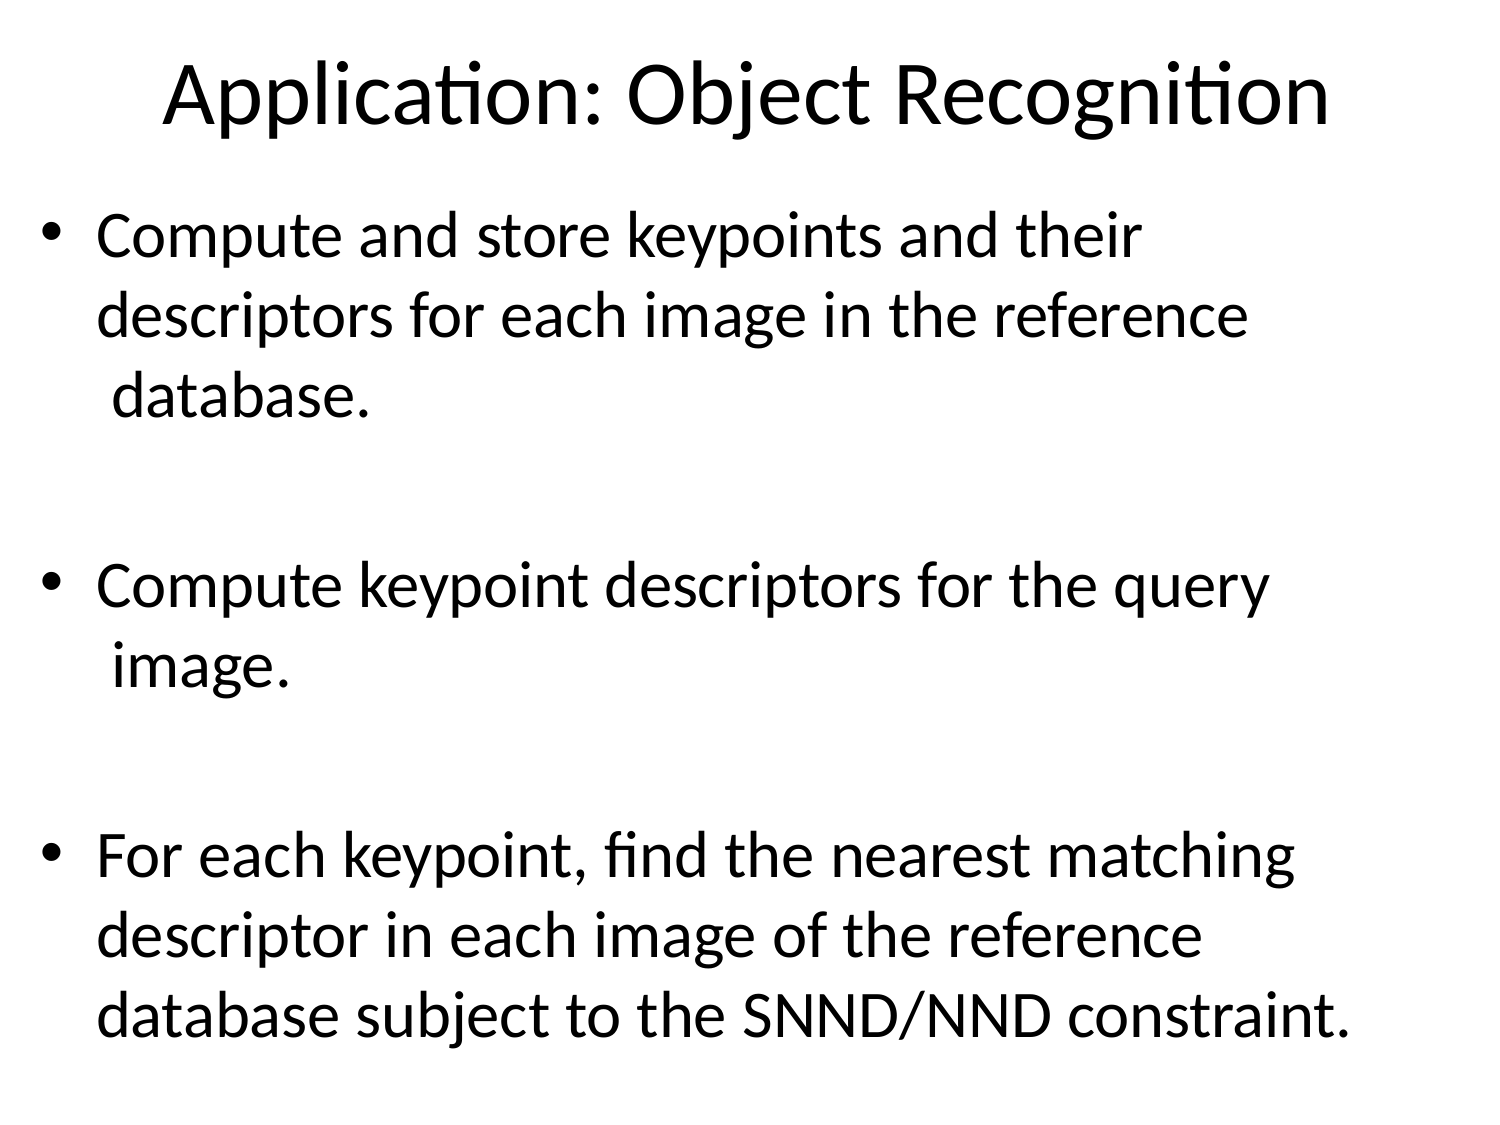

# Application: Object Recognition
Compute and store keypoints and their  descriptors for each image in the reference  database.

Compute keypoint descriptors for the query  image.

For each keypoint, find the nearest matching  descriptor in each image of the reference  database subject to the SNND/NND constraint.